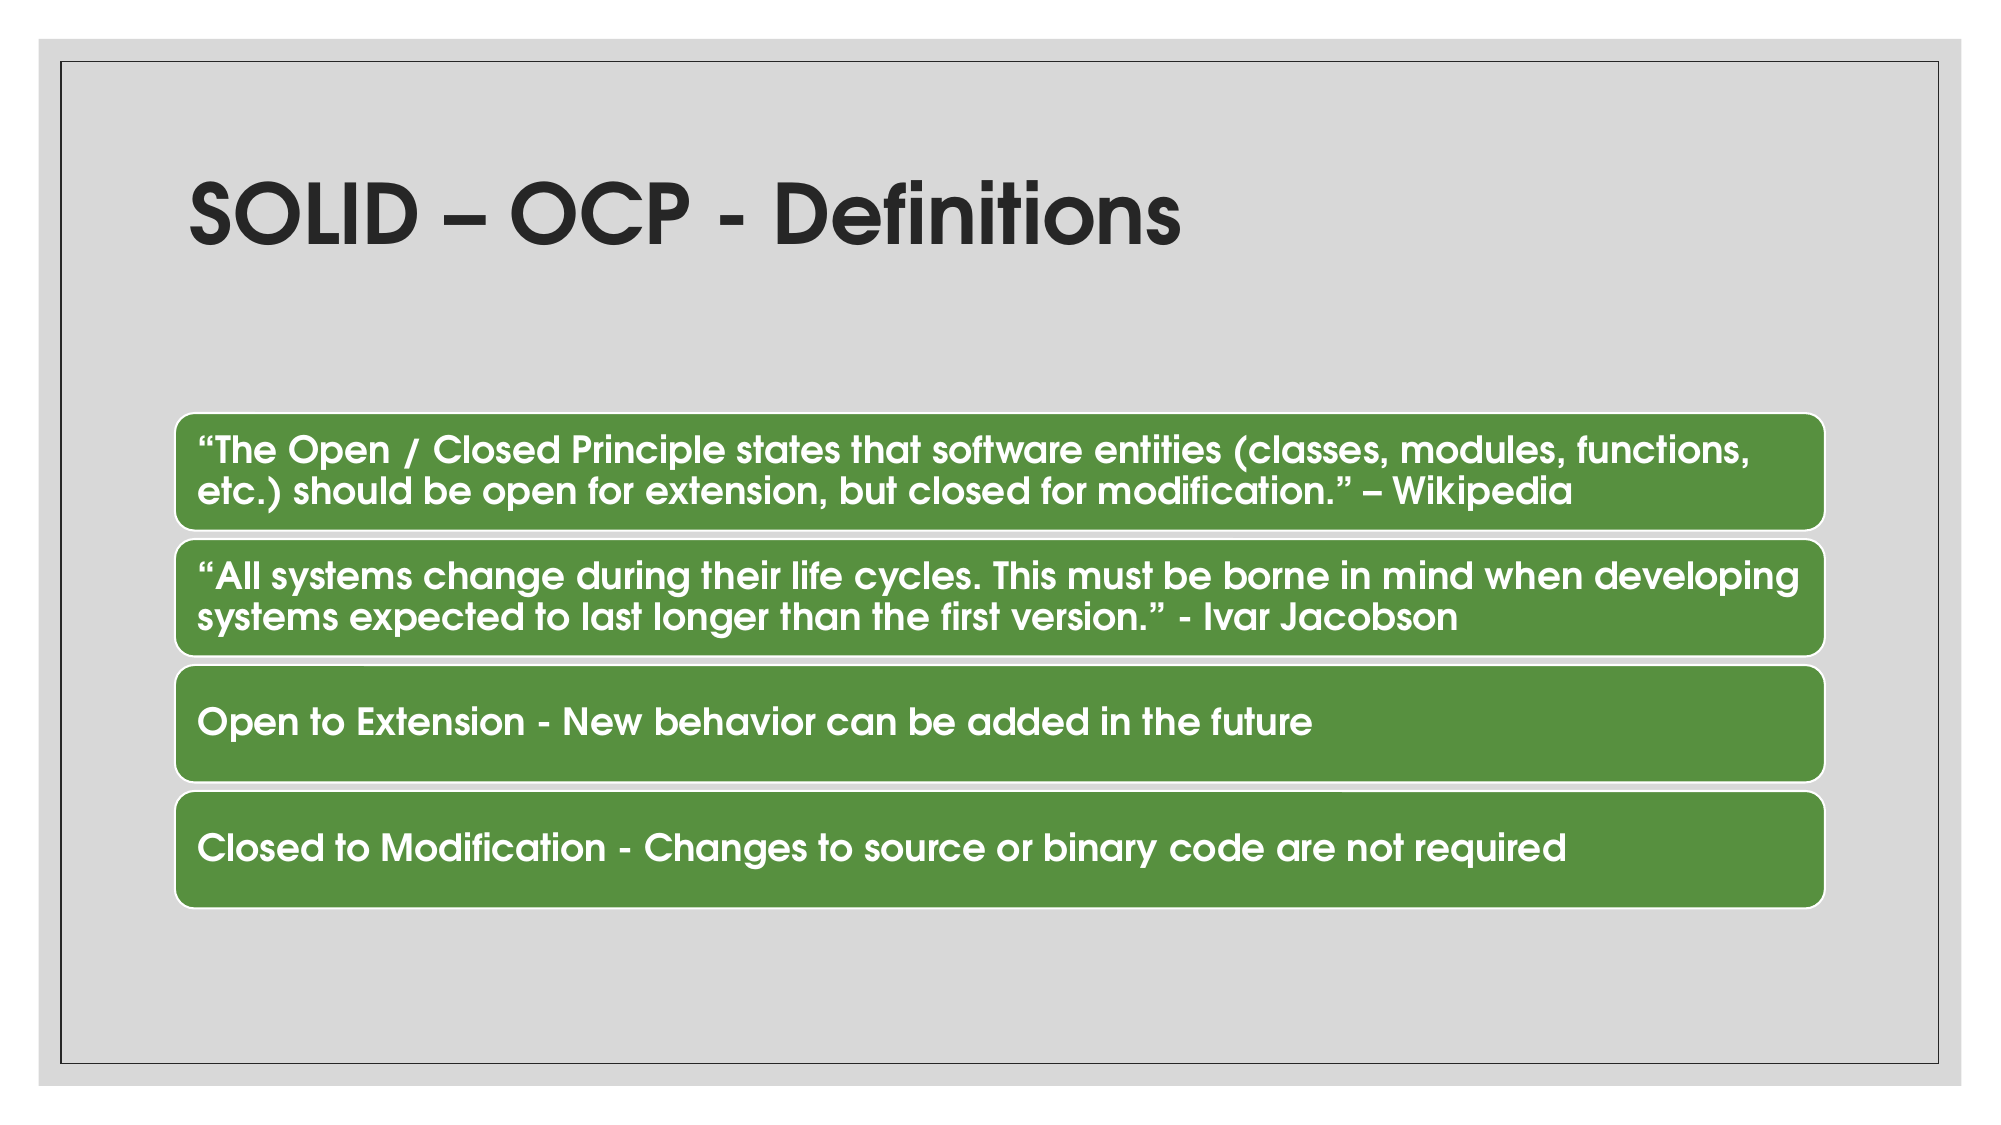

# SOLID – OCP - Definitions
“The Open / Closed Principle states that software entities (classes, modules, functions, etc.) should be open for extension, but closed for modification.” – Wikipedia
“All systems change during their life cycles. This must be borne in mind when developing systems expected to last longer than the first version.” - Ivar Jacobson
Open to Extension - New behavior can be added in the future
Closed to Modification - Changes to source or binary code are not required